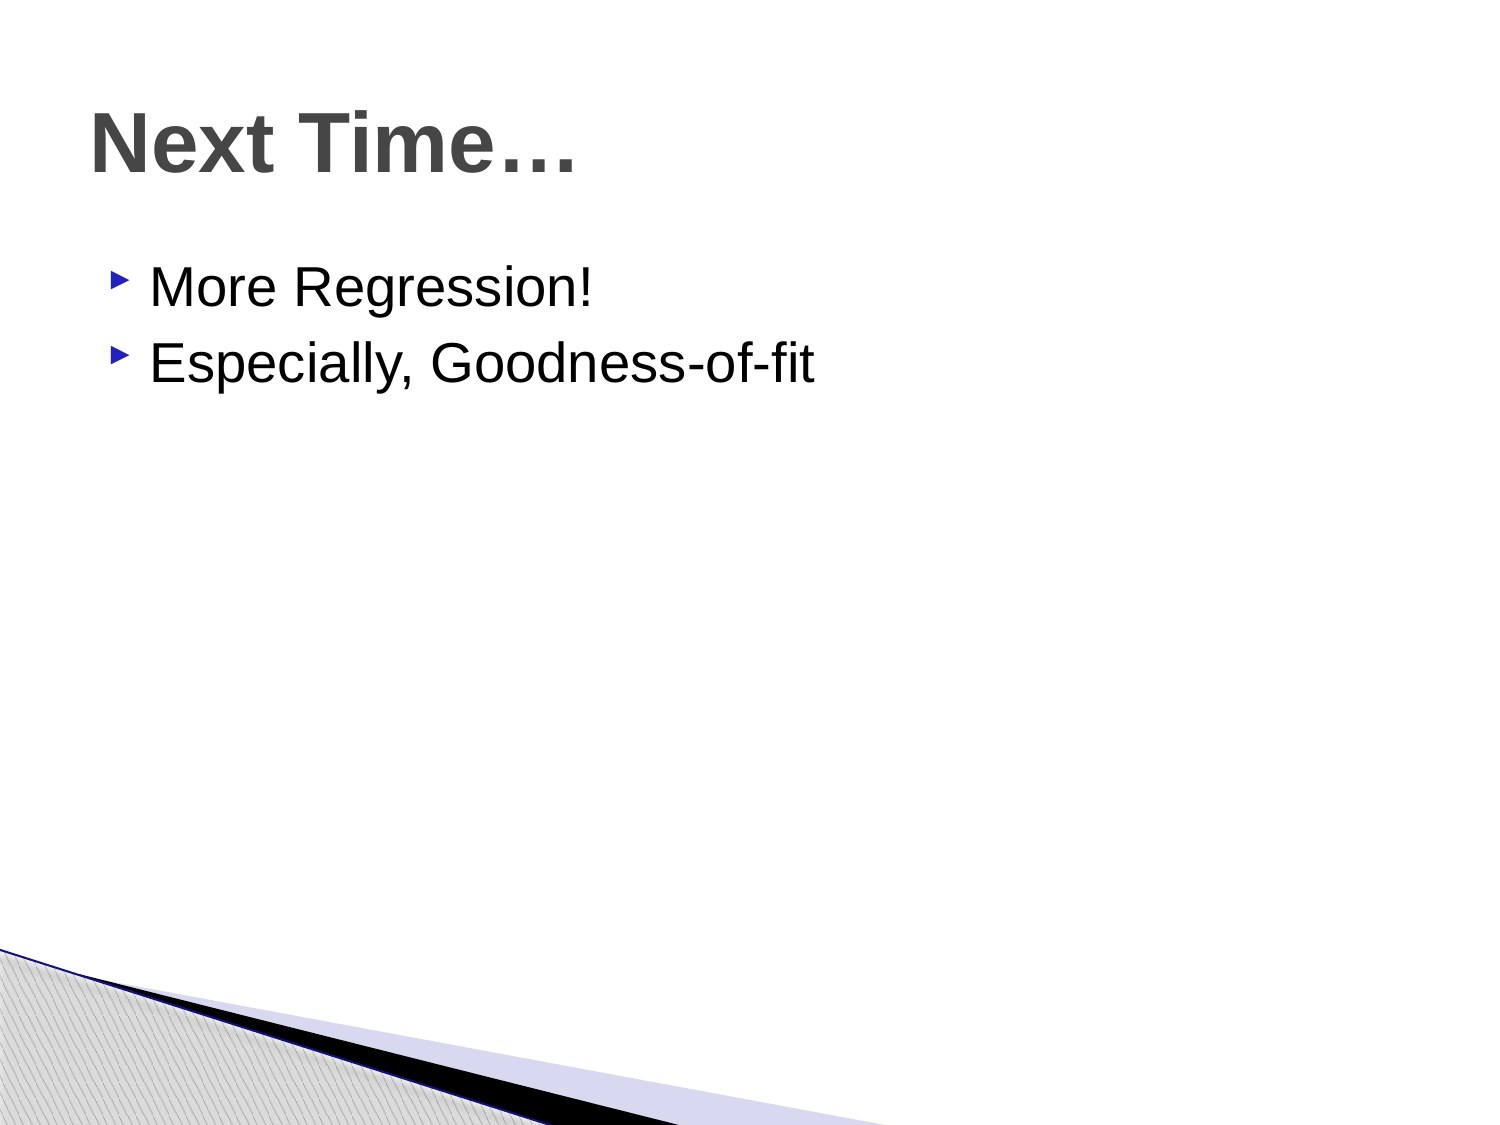

# Next Time…
More Regression!
Especially, Goodness-of-fit